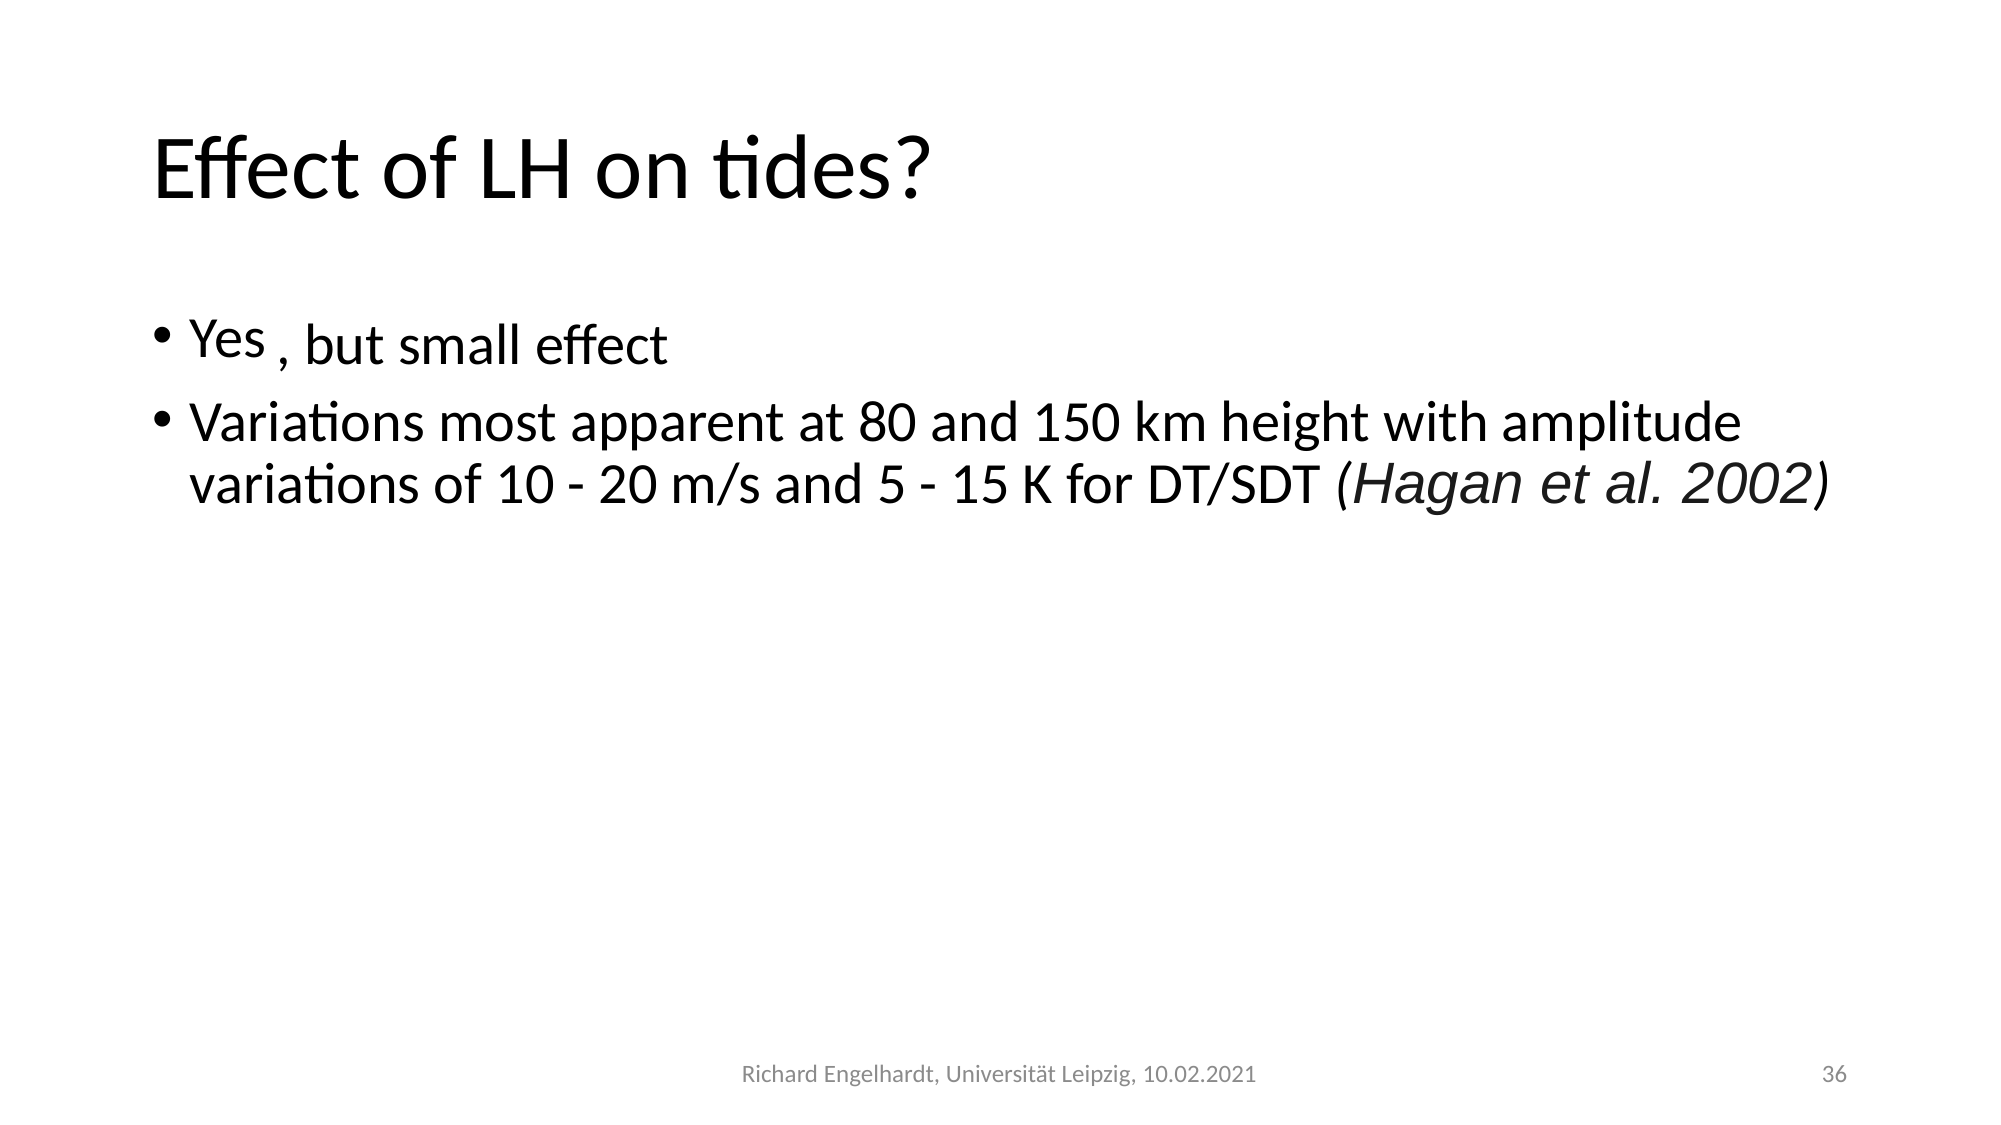

# Effect of LH on tides?
, but small effect
Yes
Variations most apparent at 80 and 150 km height with amplitude variations of 10 - 20 m/s and 5 - 15 K for DT/SDT (Hagan et al. 2002)

Richard Engelhardt, Universität Leipzig, 10.02.2021
36